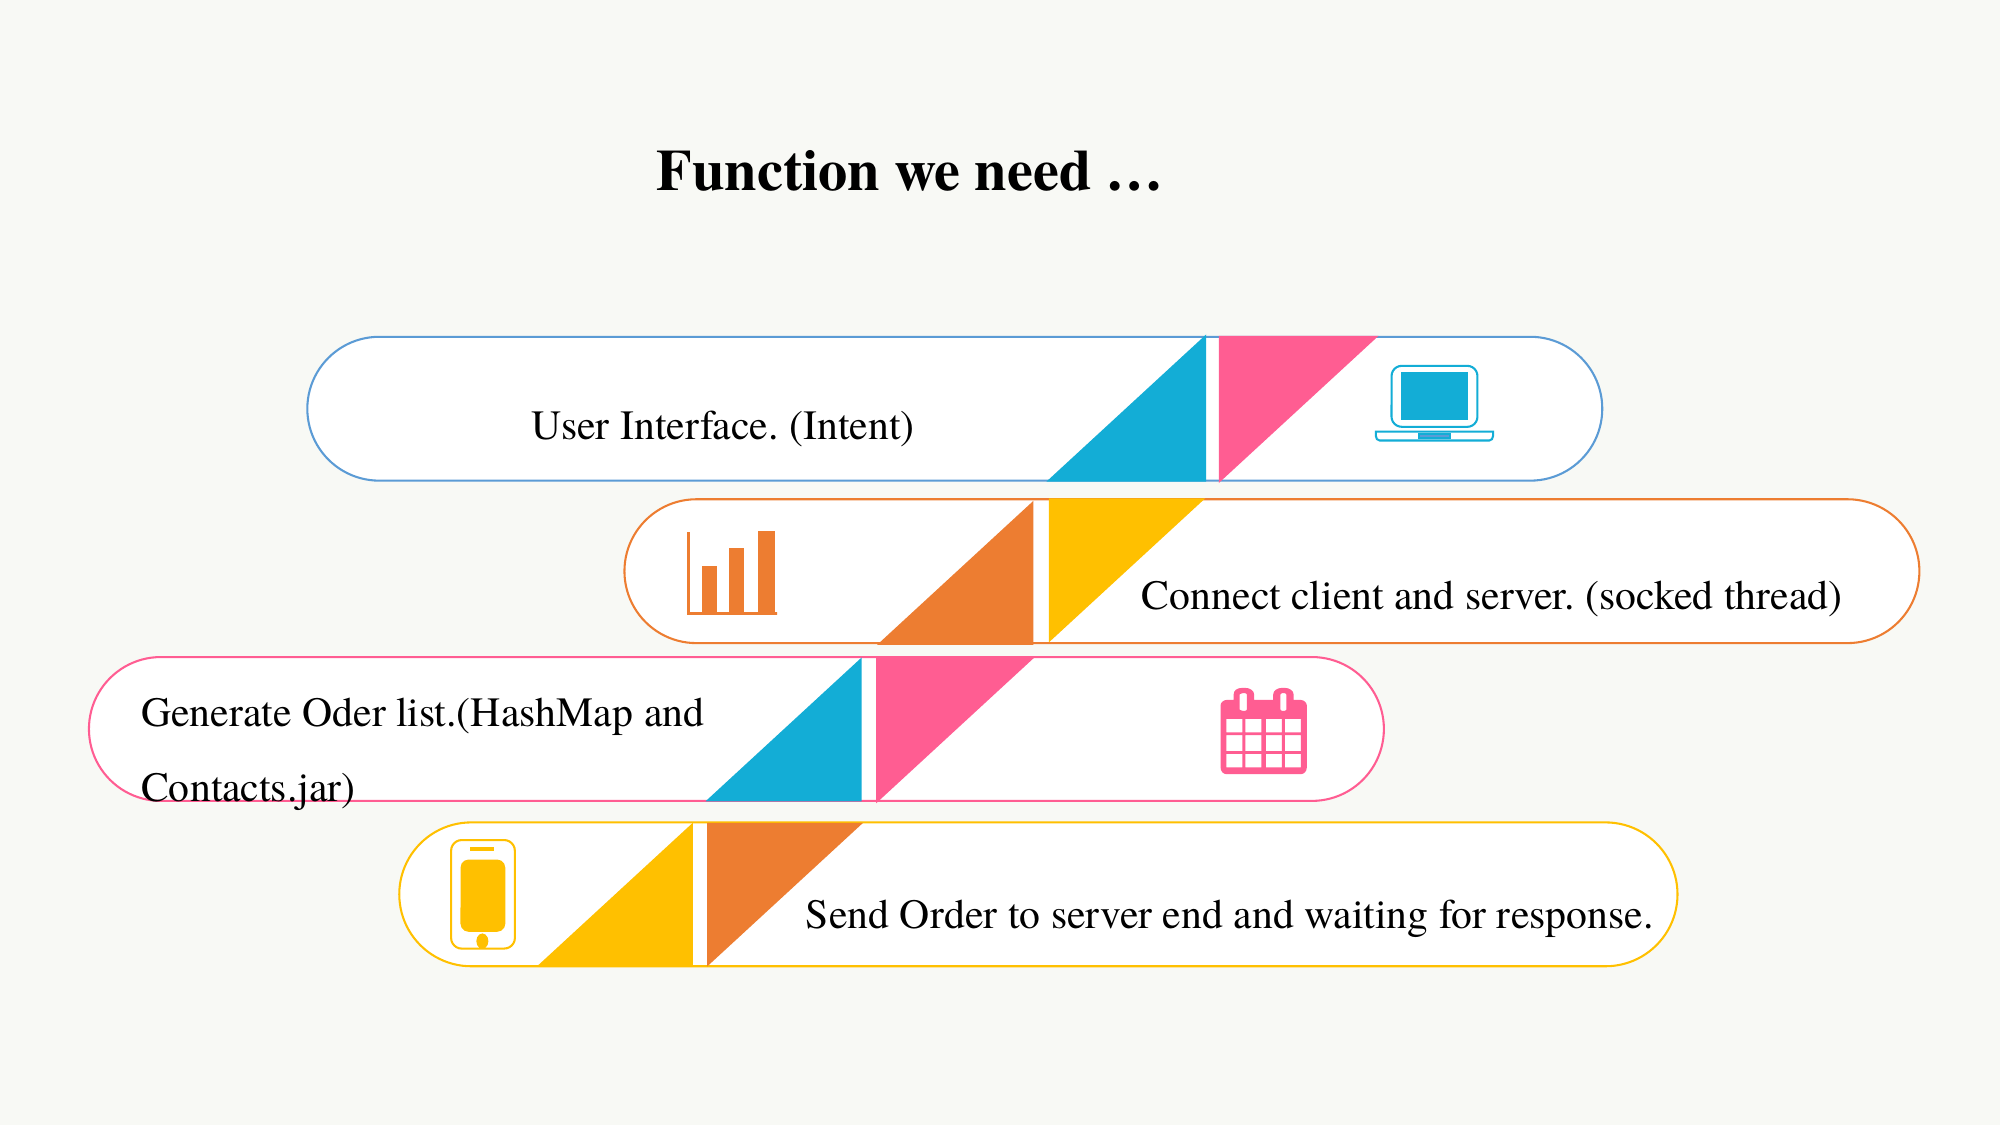

Function we need …

User Interface. (Intent)
Connect client and server. (socked thread)
Generate Oder list.(HashMap and Contacts.jar)
Send Order to server end and waiting for response.